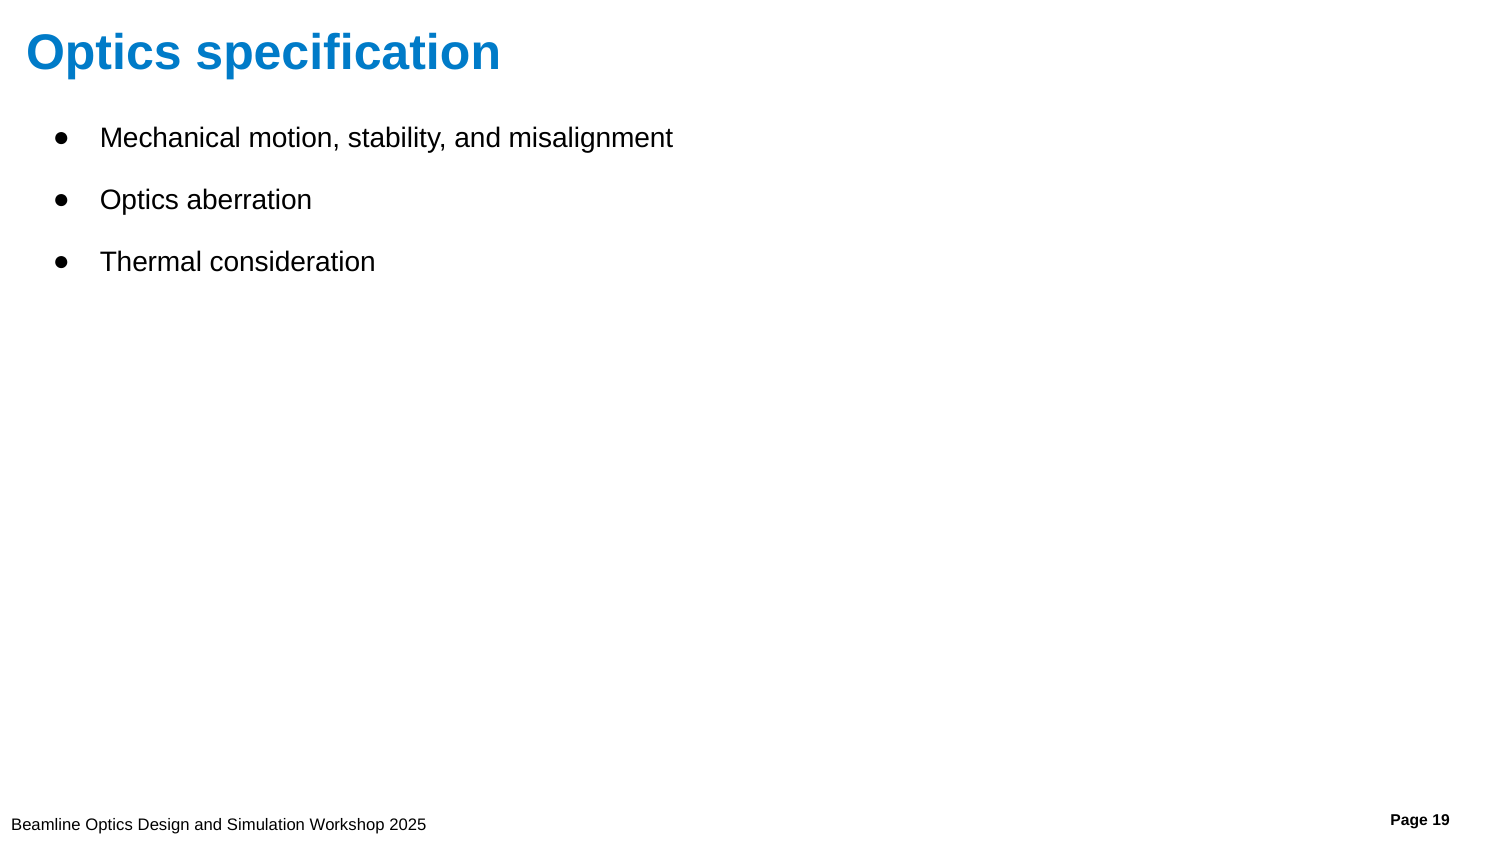

# Optics specification
Mechanical motion, stability, and misalignment
Optics aberration
Thermal consideration
Beamline Optics Design and Simulation Workshop 2025